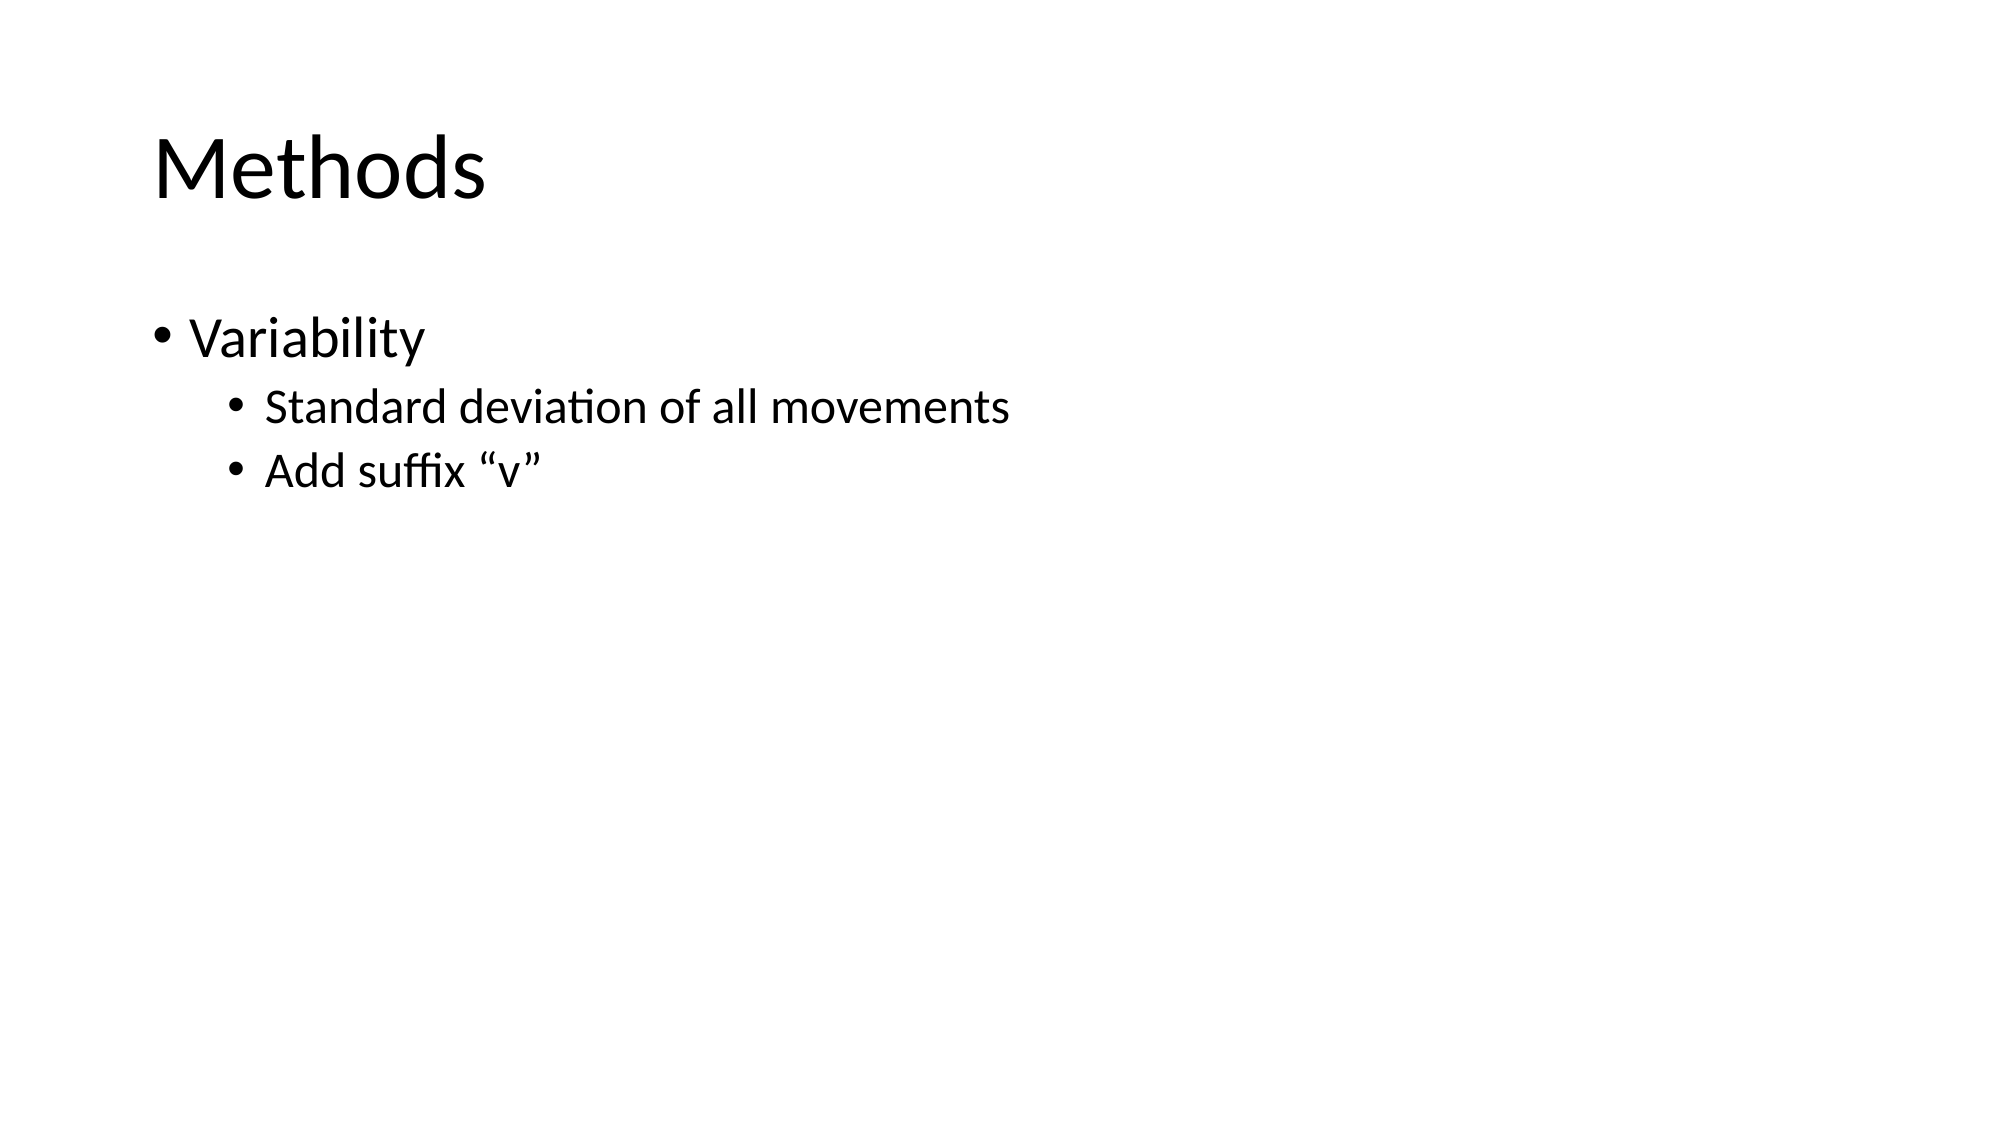

# Methods
Variability
Standard deviation of all movements
Add suffix “v”